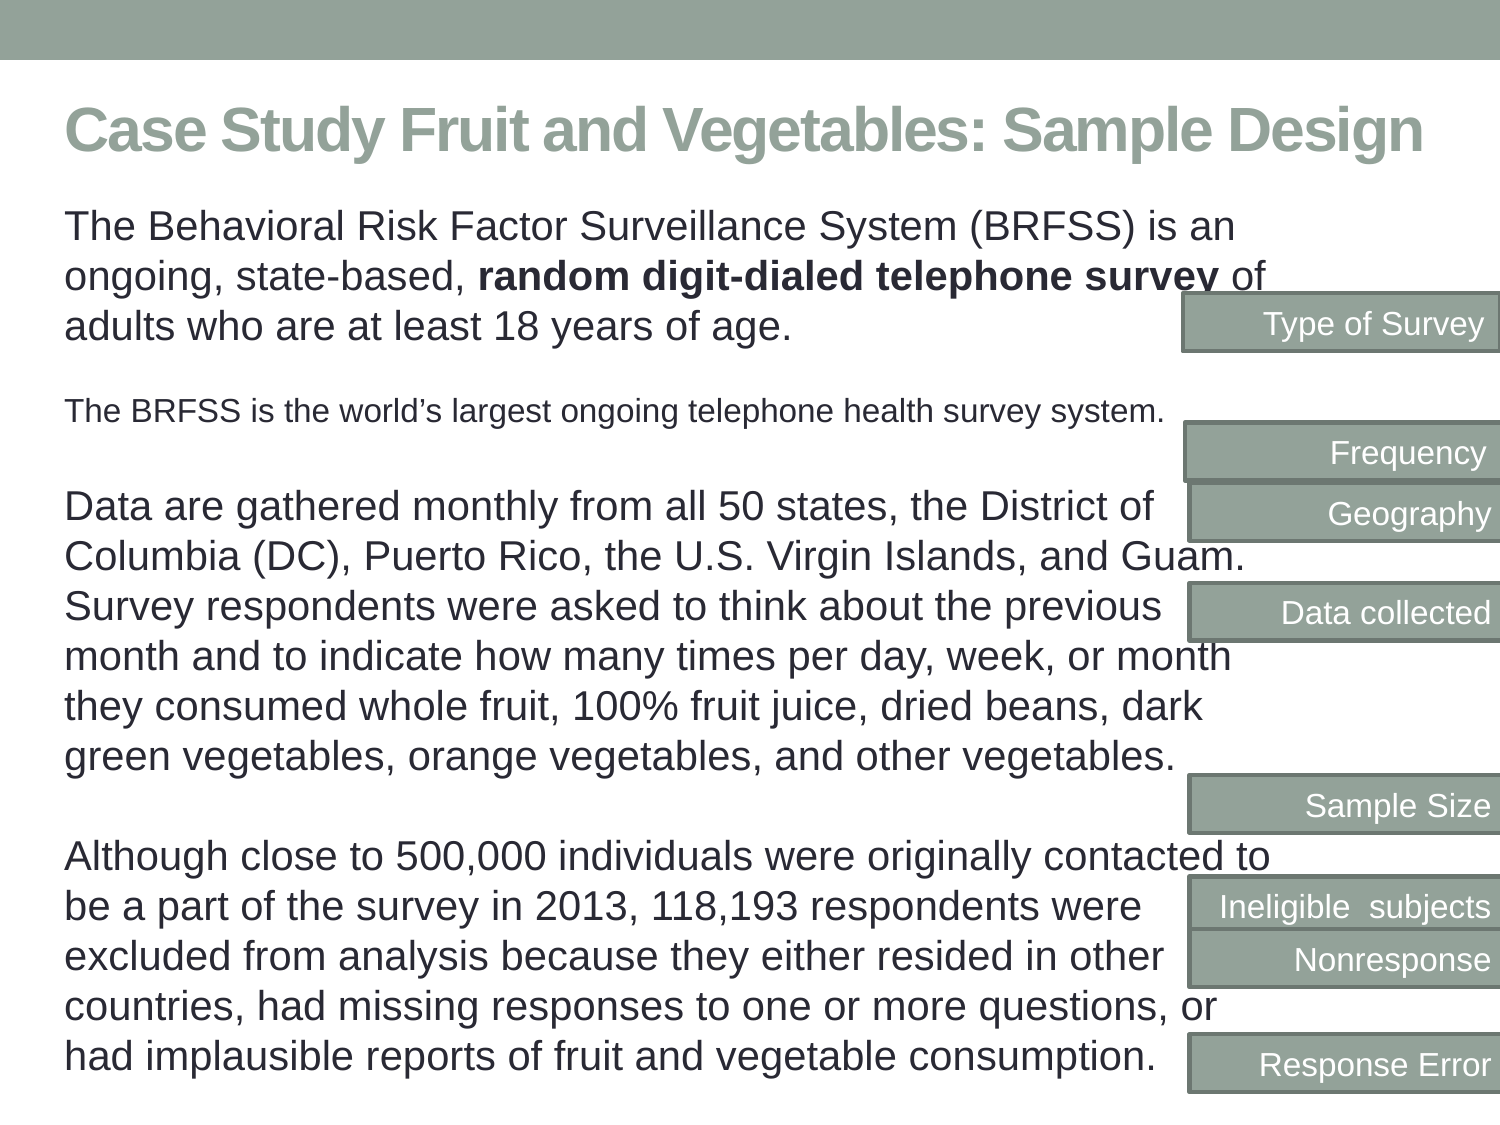

# Case Study Fruit and Vegetables: Sample Design
The Behavioral Risk Factor Surveillance System (BRFSS) is an ongoing, state-based, random digit-dialed telephone survey of adults who are at least 18 years of age.

The BRFSS is the world’s largest ongoing telephone health survey system.

Data are gathered monthly from all 50 states, the District of Columbia (DC), Puerto Rico, the U.S. Virgin Islands, and Guam.
Survey respondents were asked to think about the previous month and to indicate how many times per day, week, or month they consumed whole fruit, 100% fruit juice, dried beans, dark green vegetables, orange vegetables, and other vegetables.

Although close to 500,000 individuals were originally contacted to be a part of the survey in 2013, 118,193 respondents were excluded from analysis because they either resided in other countries, had missing responses to one or more questions, or had implausible reports of fruit and vegetable consumption.

Type of Survey
Frequency
Geography
Data collected
Sample Size
Ineligible  subjects
Nonresponse
Response Error